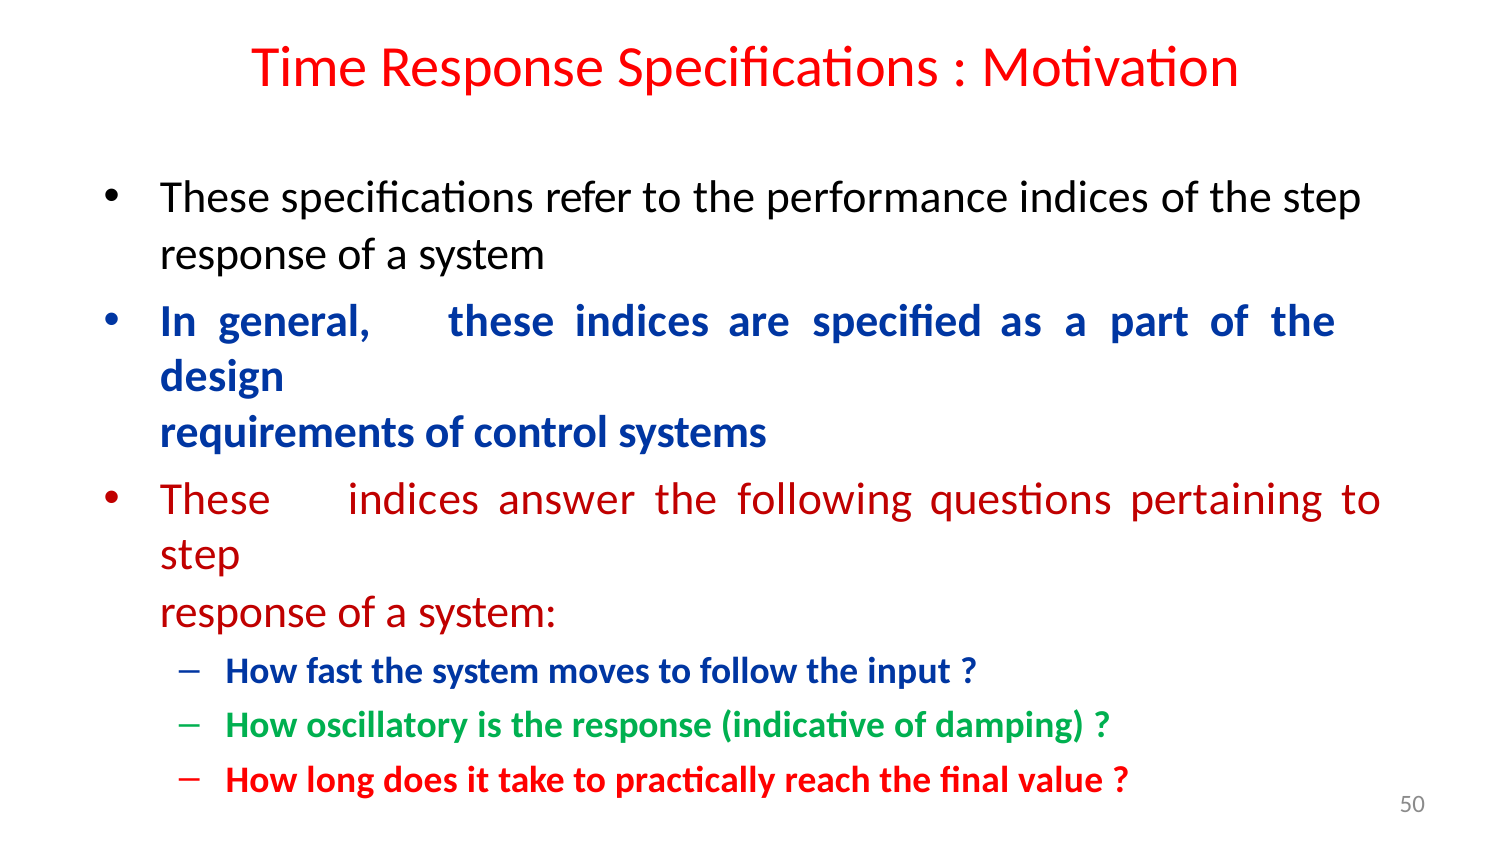

# Time Response Specifications : Motivation
These specifications refer to the performance indices of the step  response of a system
In	general,	these	indices	are	specified	as	a	part	of	the	design
requirements of control systems
These	indices	answer	the	following	questions	pertaining	to	step
response of a system:
How fast the system moves to follow the input ?
How oscillatory is the response (indicative of damping) ?
How long does it take to practically reach the final value ?
50